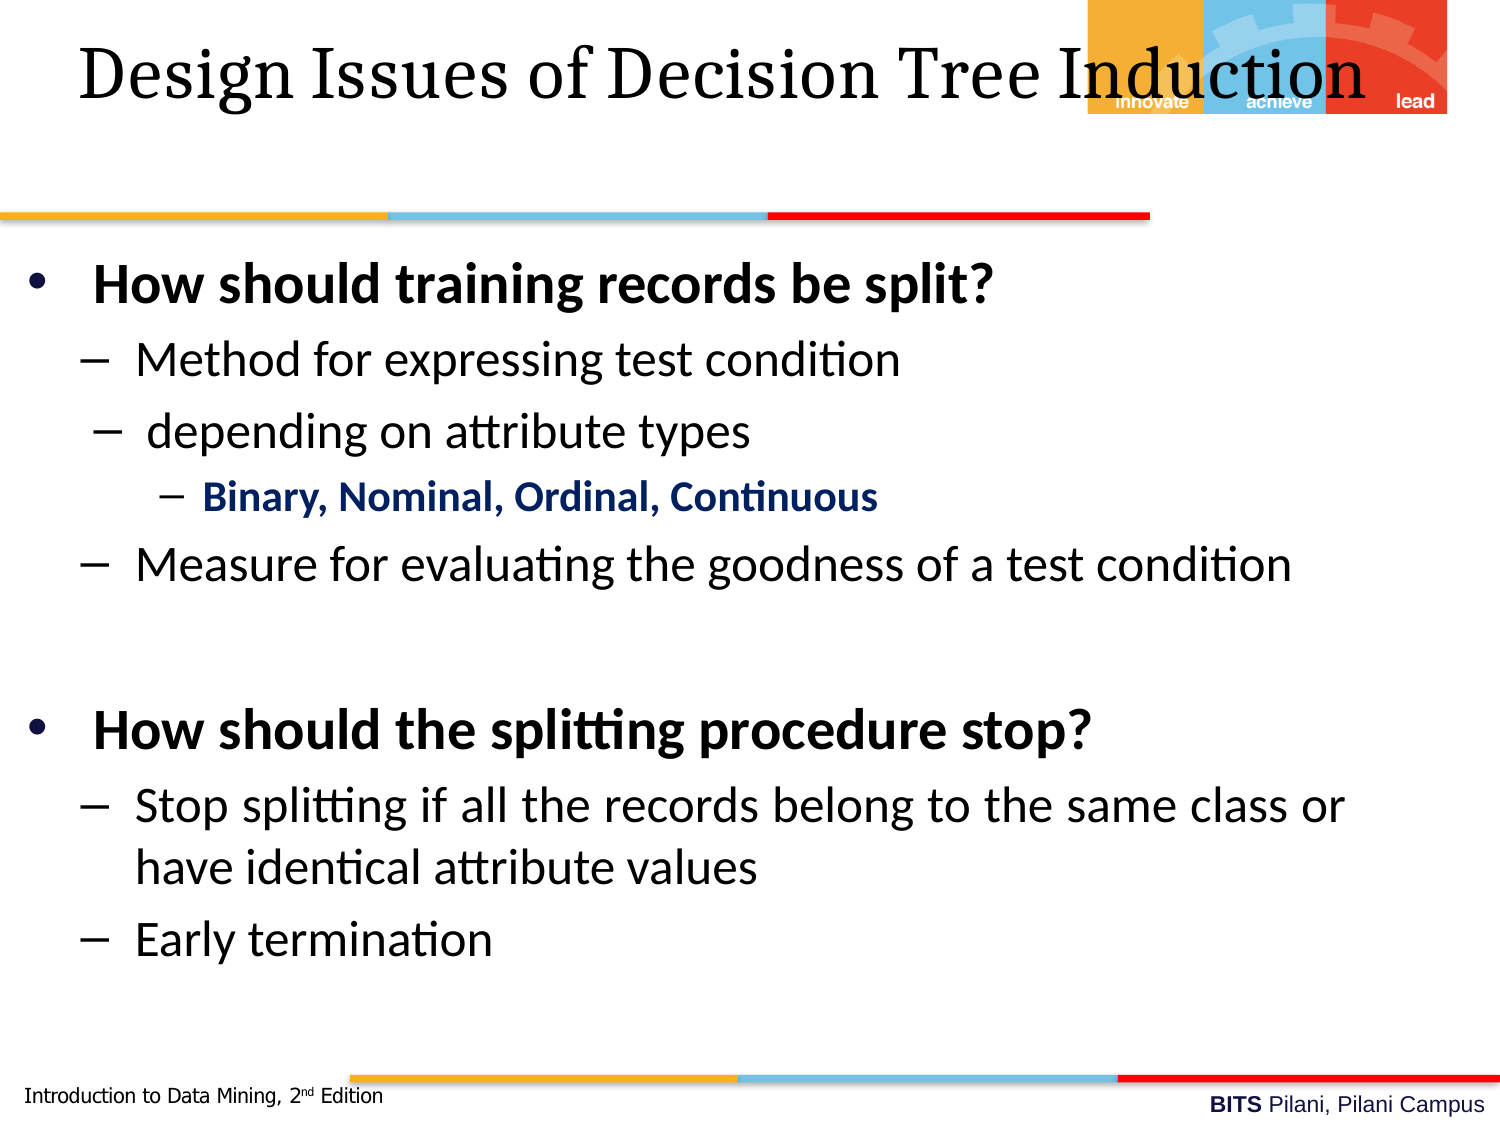

# Design Issues of Decision Tree Induction
How should training records be split?
Method for expressing test condition
 depending on attribute types
 Binary, Nominal, Ordinal, Continuous
Measure for evaluating the goodness of a test condition

How should the splitting procedure stop?
Stop splitting if all the records belong to the same class or have identical attribute values
Early termination
Introduction to Data Mining, 2nd Edition